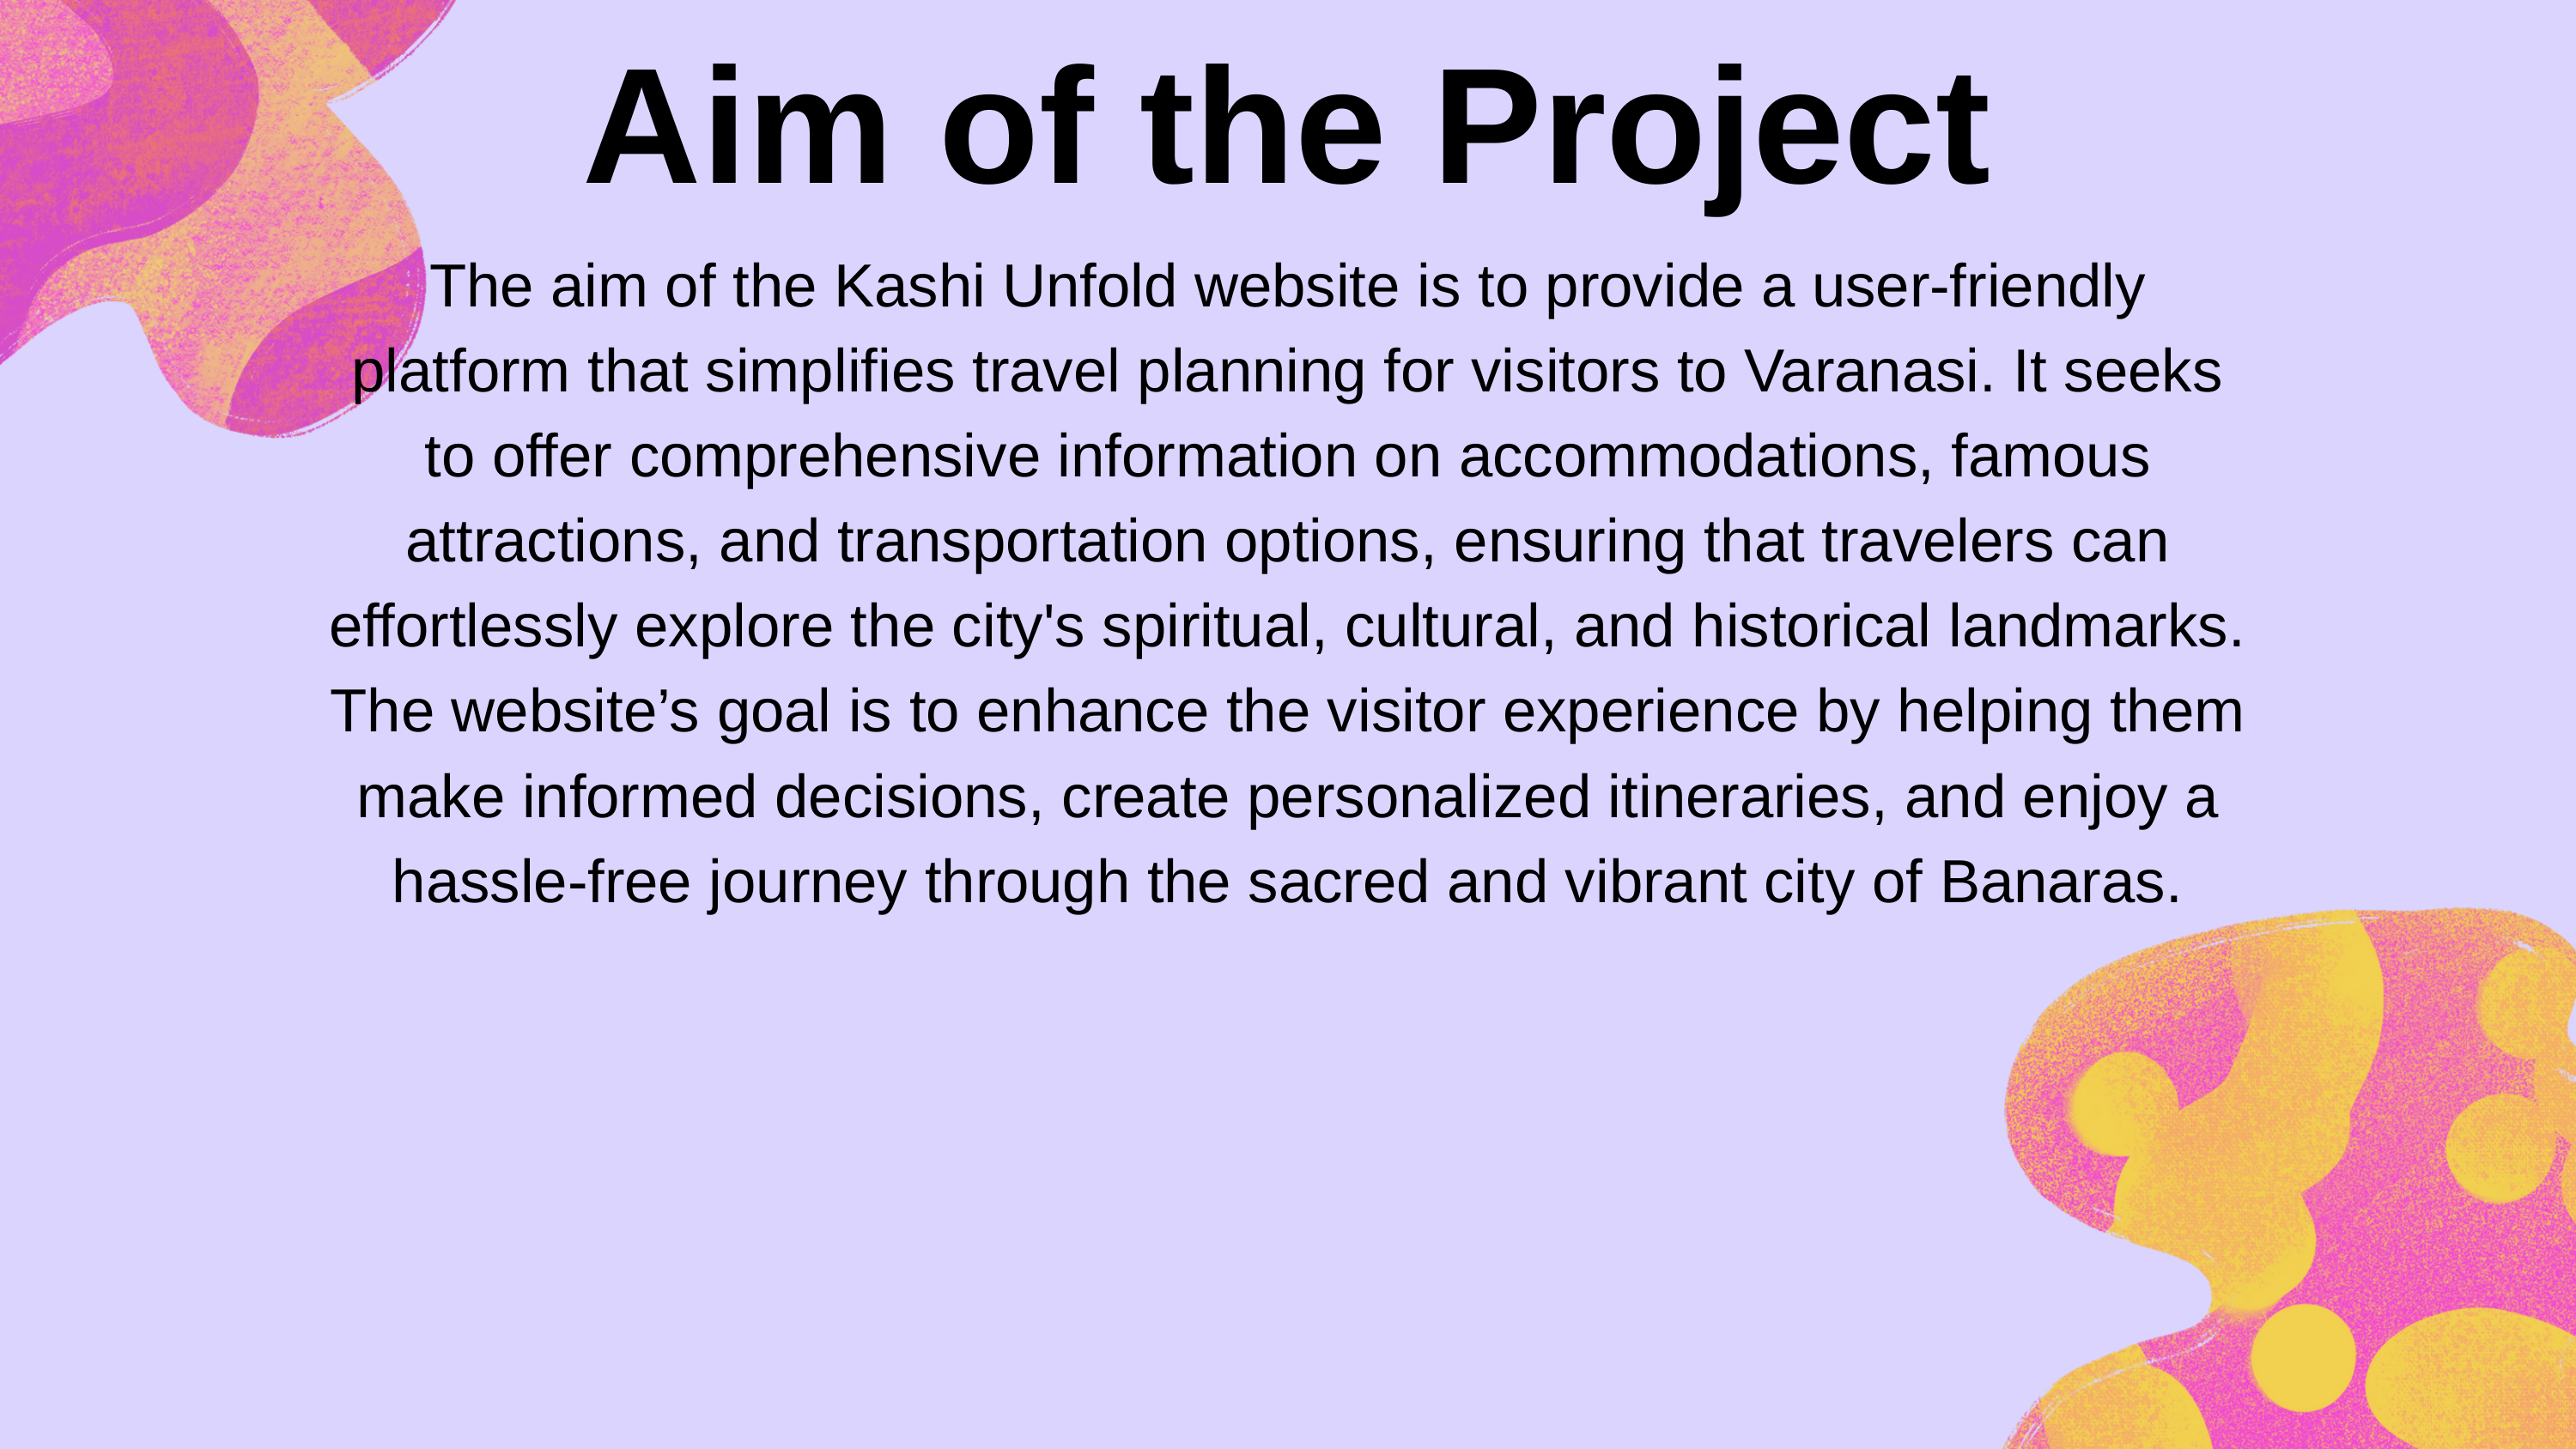

Aim of the Project
The aim of the Kashi Unfold website is to provide a user-friendly platform that simplifies travel planning for visitors to Varanasi. It seeks to offer comprehensive information on accommodations, famous attractions, and transportation options, ensuring that travelers can effortlessly explore the city's spiritual, cultural, and historical landmarks. The website’s goal is to enhance the visitor experience by helping them make informed decisions, create personalized itineraries, and enjoy a hassle-free journey through the sacred and vibrant city of Banaras.